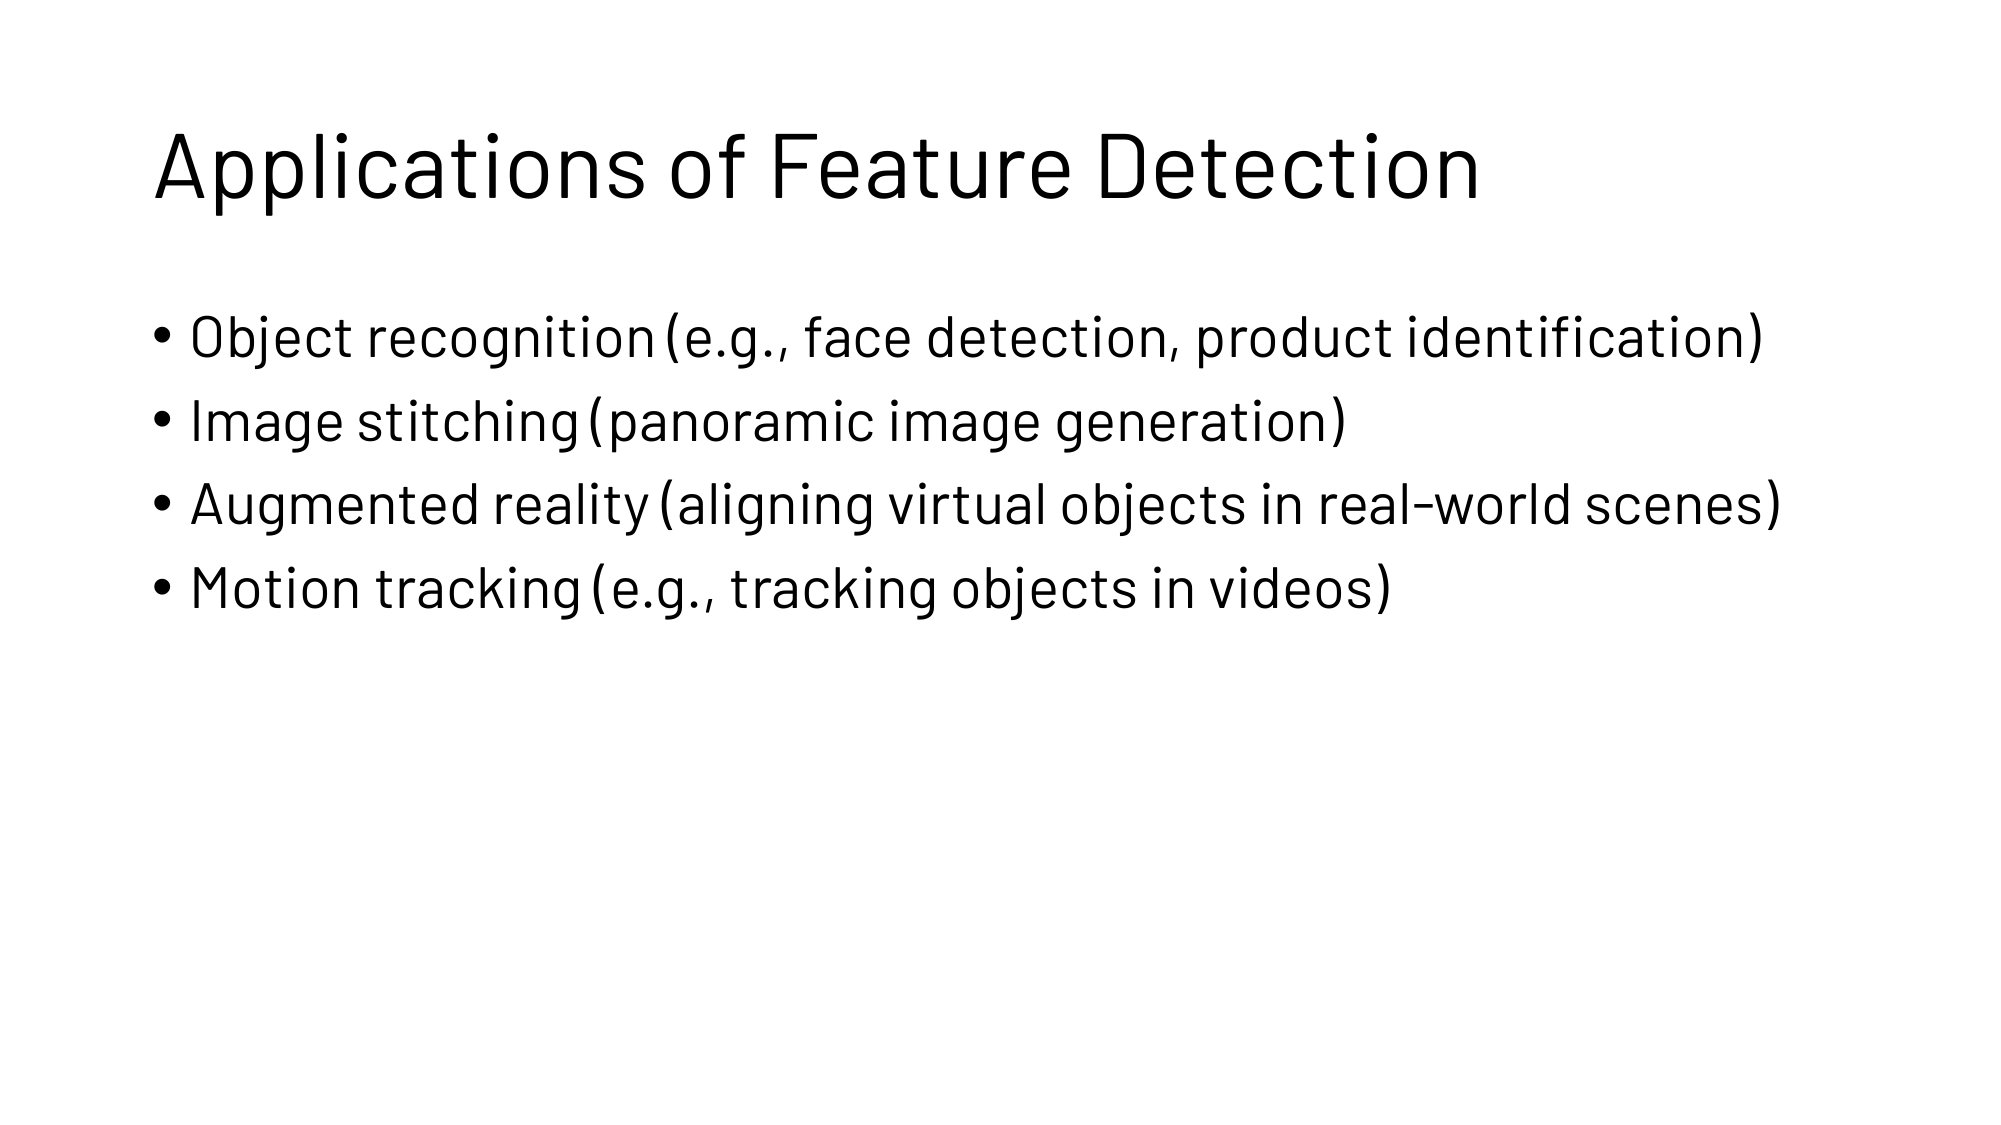

# Applications of Feature Detection
Object recognition (e.g., face detection, product identification)
Image stitching (panoramic image generation)
Augmented reality (aligning virtual objects in real-world scenes)
Motion tracking (e.g., tracking objects in videos)